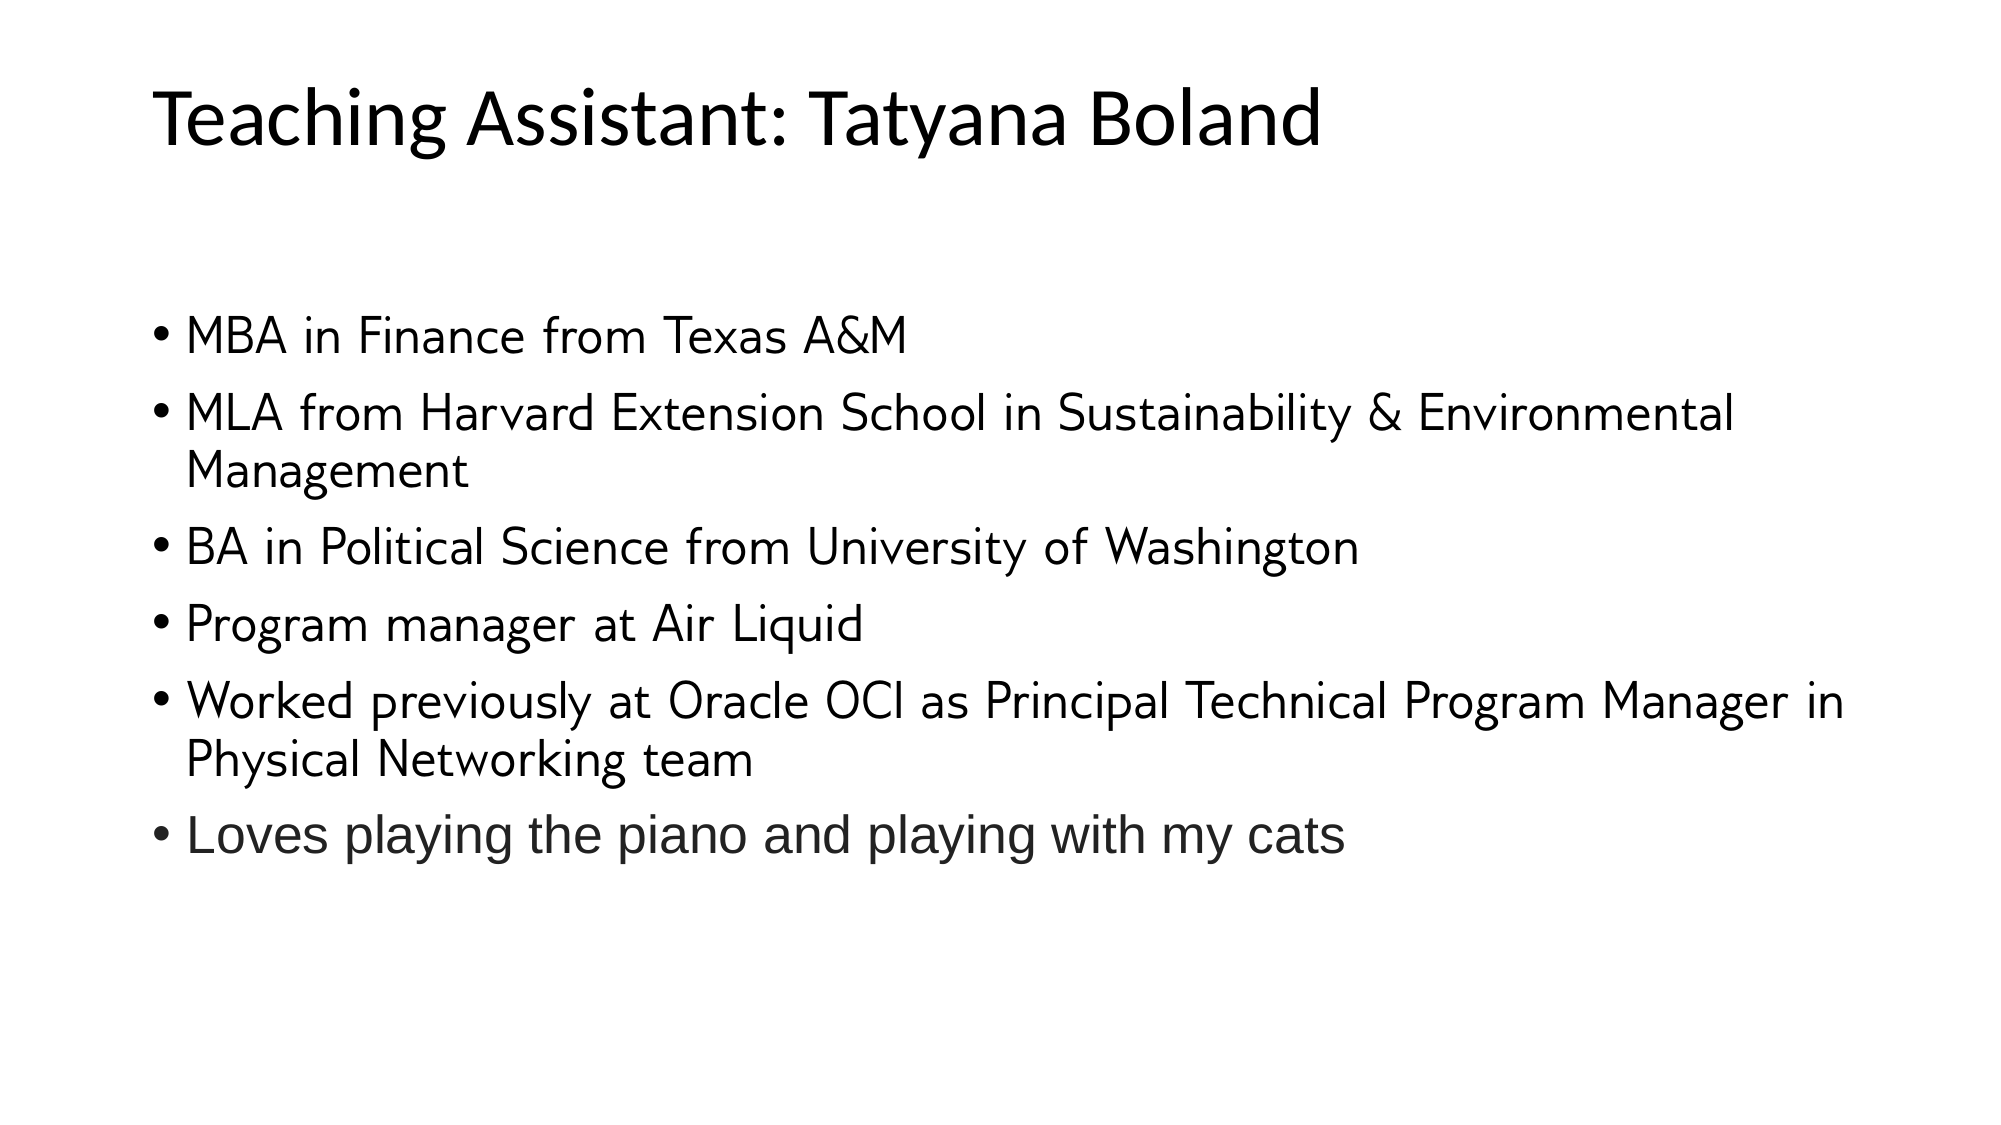

# Teaching Assistant: Tatyana Boland
MBA in Finance from Texas A&M
MLA from Harvard Extension School in Sustainability & Environmental Management
BA in Political Science from University of Washington
Program manager at Air Liquid
Worked previously at Oracle OCI as Principal Technical Program Manager in Physical Networking team
Loves playing the piano and playing with my cats